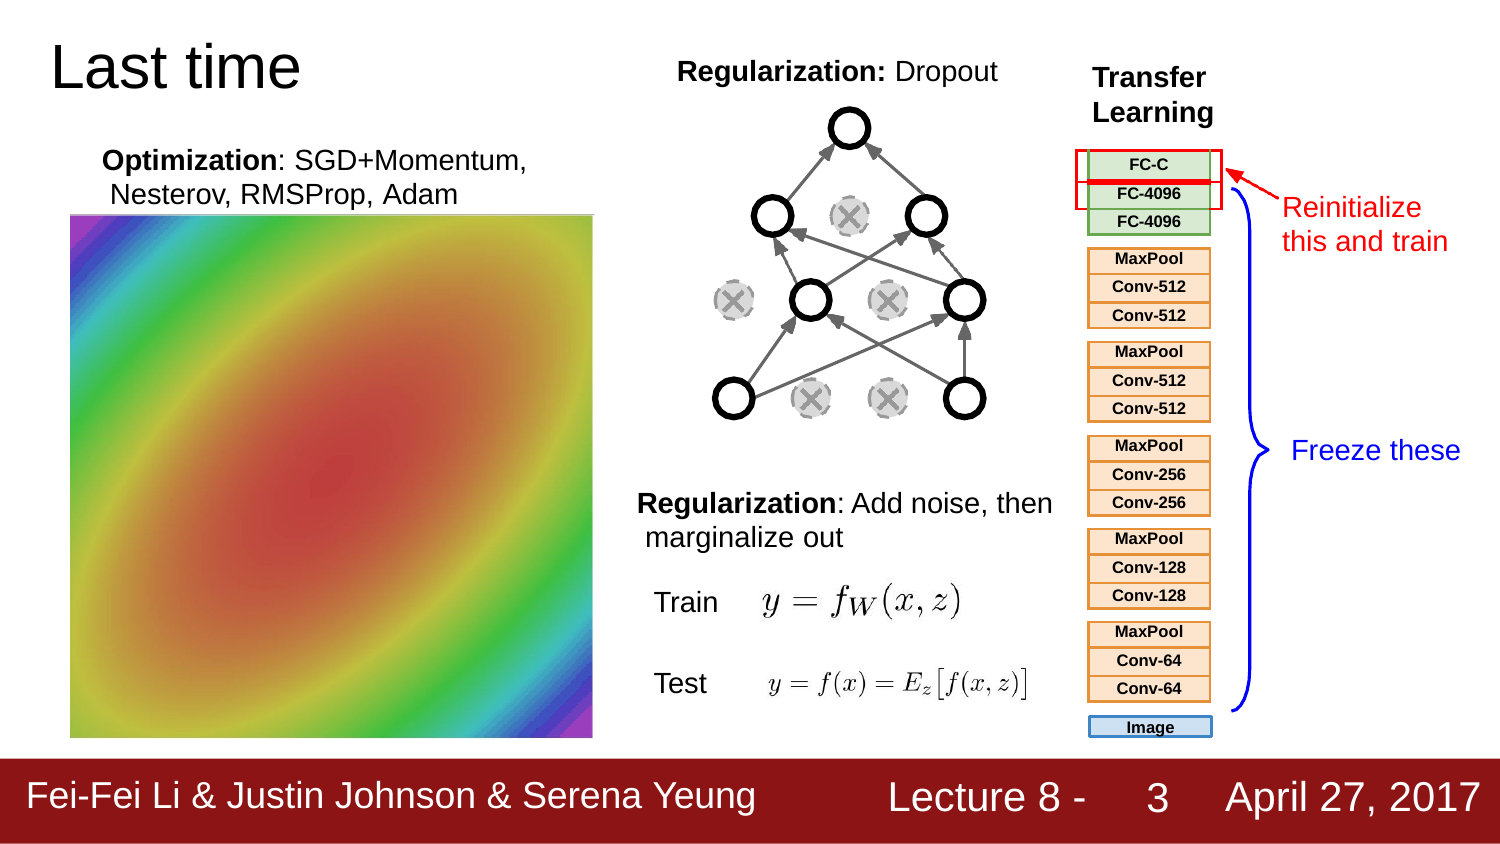

# Last time
Regularization: Dropout
Transfer  Learning

Optimization: SGD+Momentum,  Nesterov, RMSProp, Adam

|  | FC-C |  |
| --- | --- | --- |
|  | FC-4096 |  |
|  | FC-4096 |  |

Reinitialize  this and train

| MaxPool |
| --- |
| Conv-512 |
| Conv-512 |

| MaxPool |
| --- |
| Conv-512 |
| Conv-512 |

Freeze these
| MaxPool |
| --- |
| Conv-256 |
| Conv-256 |
Regularization: Add noise, then  marginalize out

Train

Test
| MaxPool |
| --- |
| Conv-128 |
| Conv-128 |

| MaxPool |
| --- |
| Conv-64 |
| Conv-64 |

Image
Lecture 8 -
April 27, 2017
Fei-Fei Li & Justin Johnson & Serena Yeung
3